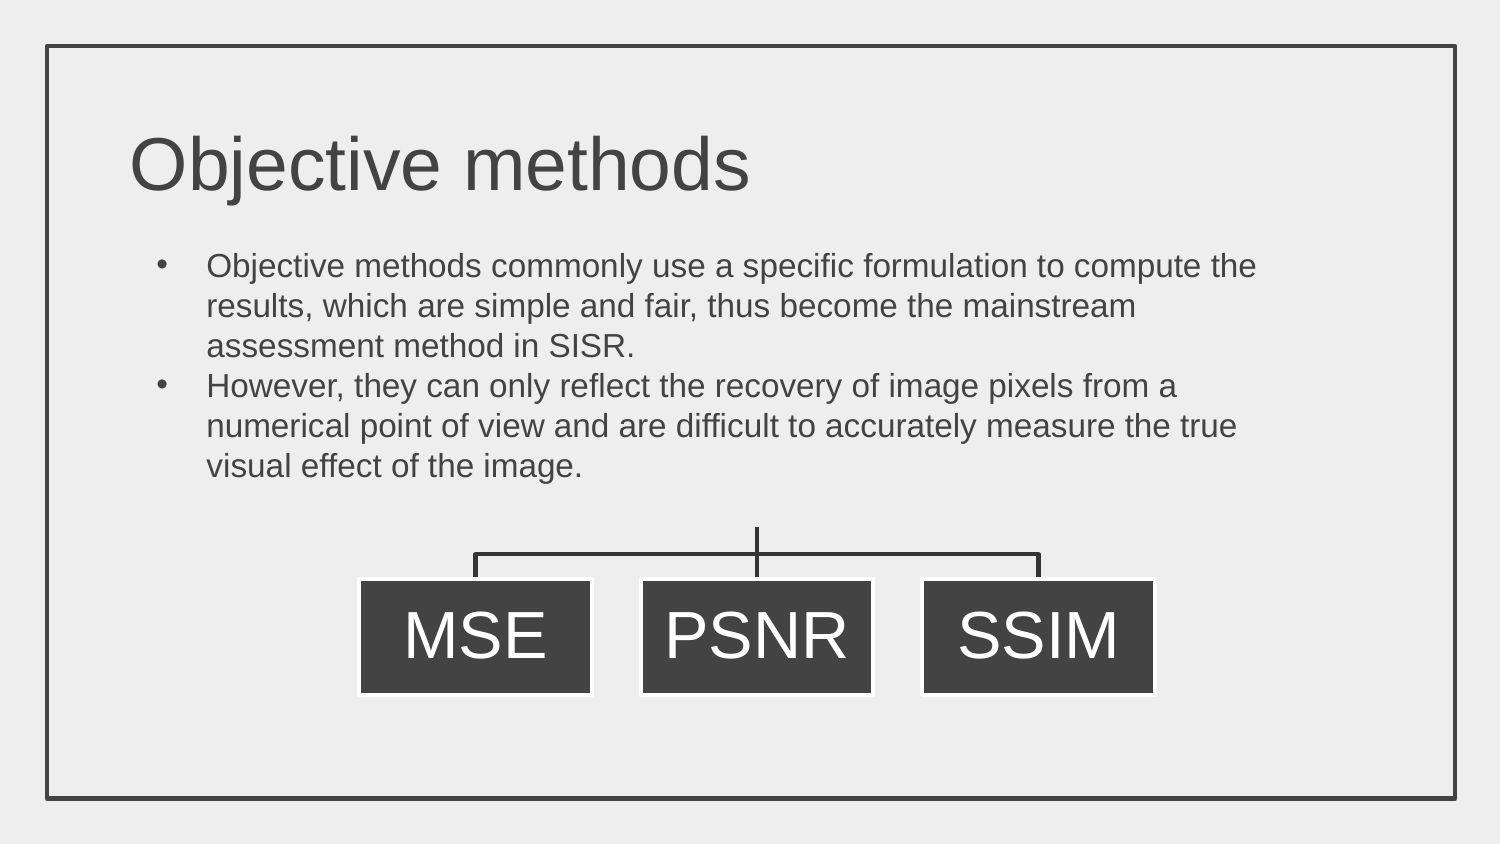

# Objective methods
Objective methods commonly use a specific formulation to compute the results, which are simple and fair, thus become the mainstream assessment method in SISR.
However, they can only reflect the recovery of image pixels from a numerical point of view and are difficult to accurately measure the true visual effect of the image.

MSE
PSNR
SSIM